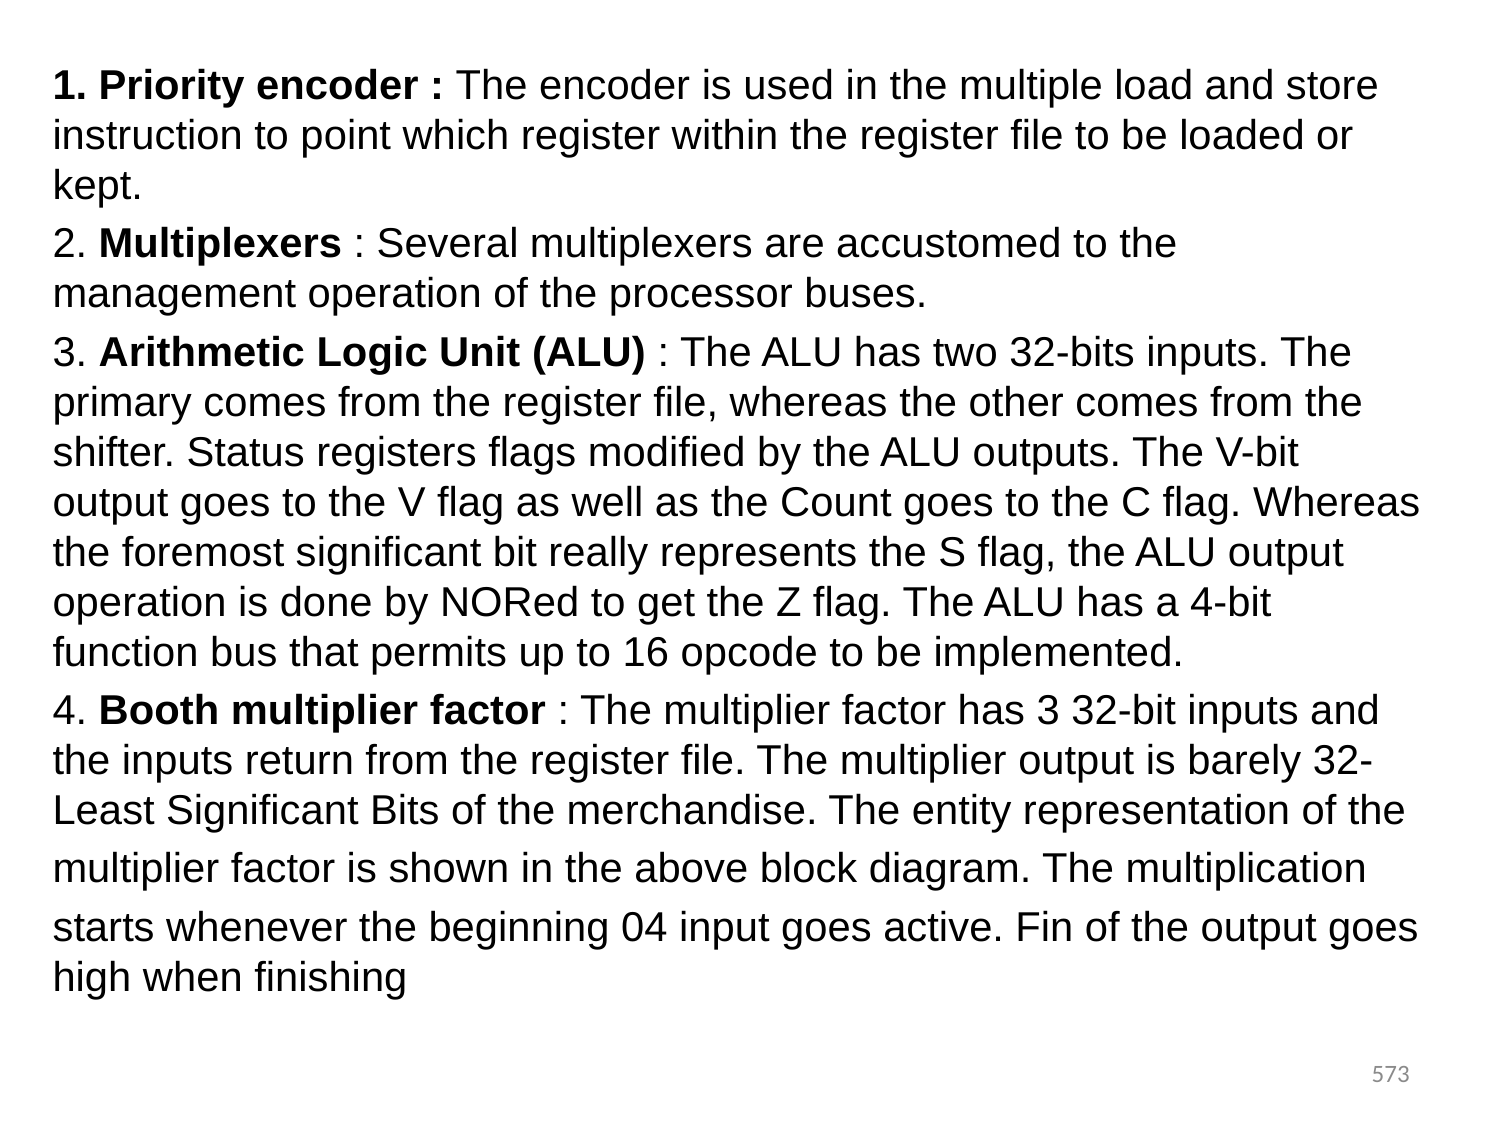

1. Priority encoder : The encoder is used in the multiple load and store instruction to point which register within the register file to be loaded or kept.
2. Multiplexers : Several multiplexers are accustomed to the management operation of the processor buses.
3. Arithmetic Logic Unit (ALU) : The ALU has two 32-bits inputs. The primary comes from the register file, whereas the other comes from the shifter. Status registers flags modified by the ALU outputs. The V-bit output goes to the V flag as well as the Count goes to the C flag. Whereas the foremost significant bit really represents the S flag, the ALU output operation is done by NORed to get the Z flag. The ALU has a 4-bit function bus that permits up to 16 opcode to be implemented.
4. Booth multiplier factor : The multiplier factor has 3 32-bit inputs and the inputs return from the register file. The multiplier output is barely 32-Least Significant Bits of the merchandise. The entity representation of the
multiplier factor is shown in the above block diagram. The multiplication
starts whenever the beginning 04 input goes active. Fin of the output goes high when finishing
573